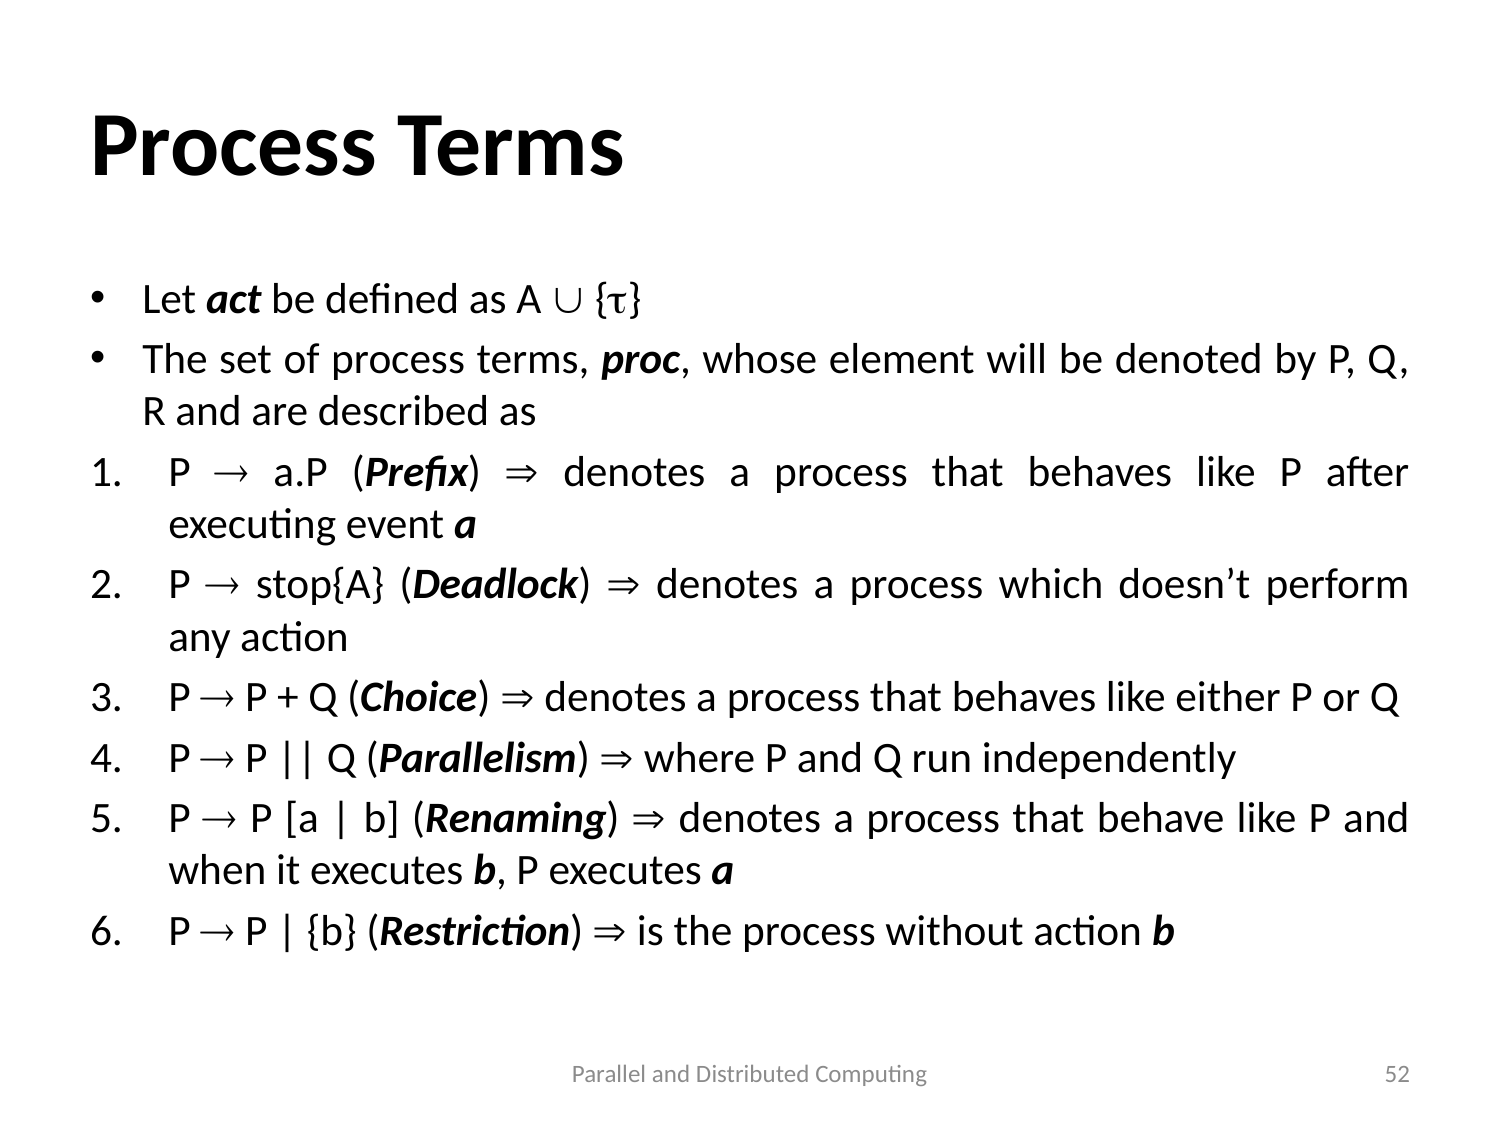

# Process Terms
Let act be defined as A ∪ {τ}
The set of process terms, proc, whose element will be denoted by P, Q, R and are described as
P → a.P (Prefix) ⇒ denotes a process that behaves like P after executing event a
P → stop{A} (Deadlock) ⇒ denotes a process which doesn’t perform any action
P → P + Q (Choice) ⇒ denotes a process that behaves like either P or Q
P → P || Q (Parallelism) ⇒ where P and Q run independently
P → P [a | b] (Renaming) ⇒ denotes a process that behave like P and when it executes b, P executes a
P → P | {b} (Restriction) ⇒ is the process without action b

Parallel and Distributed Computing
52